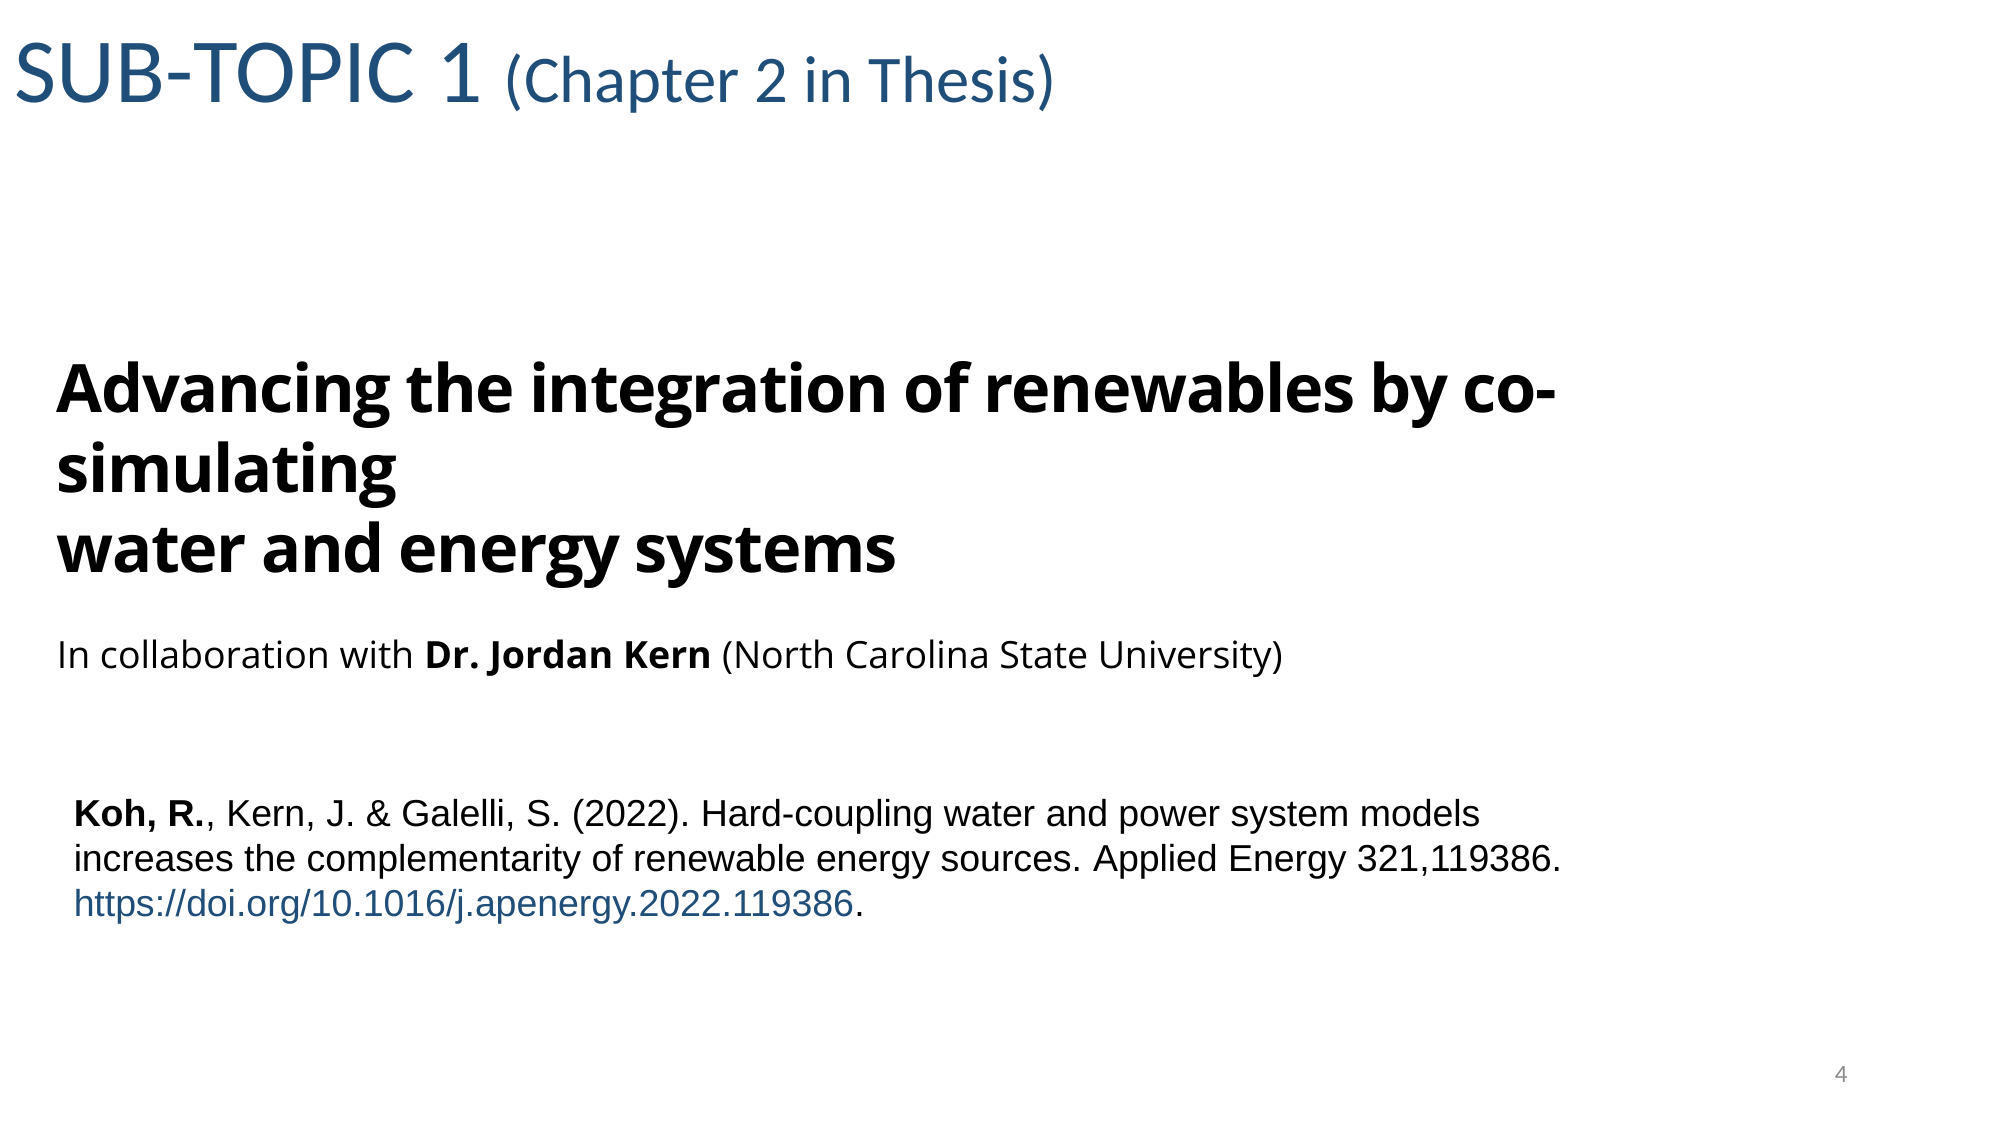

SUB-TOPIC 1 (Chapter 2 in Thesis)

Advancing the integration of renewables by co-simulating
water and energy systems

In collaboration with Dr. Jordan Kern (North Carolina State University)

Koh, R., Kern, J. & Galelli, S. (2022). Hard-coupling water and power system models
increases the complementarity of renewable energy sources. Applied Energy 321,119386.
https://doi.org/10.1016/j.apenergy.2022.119386.
4